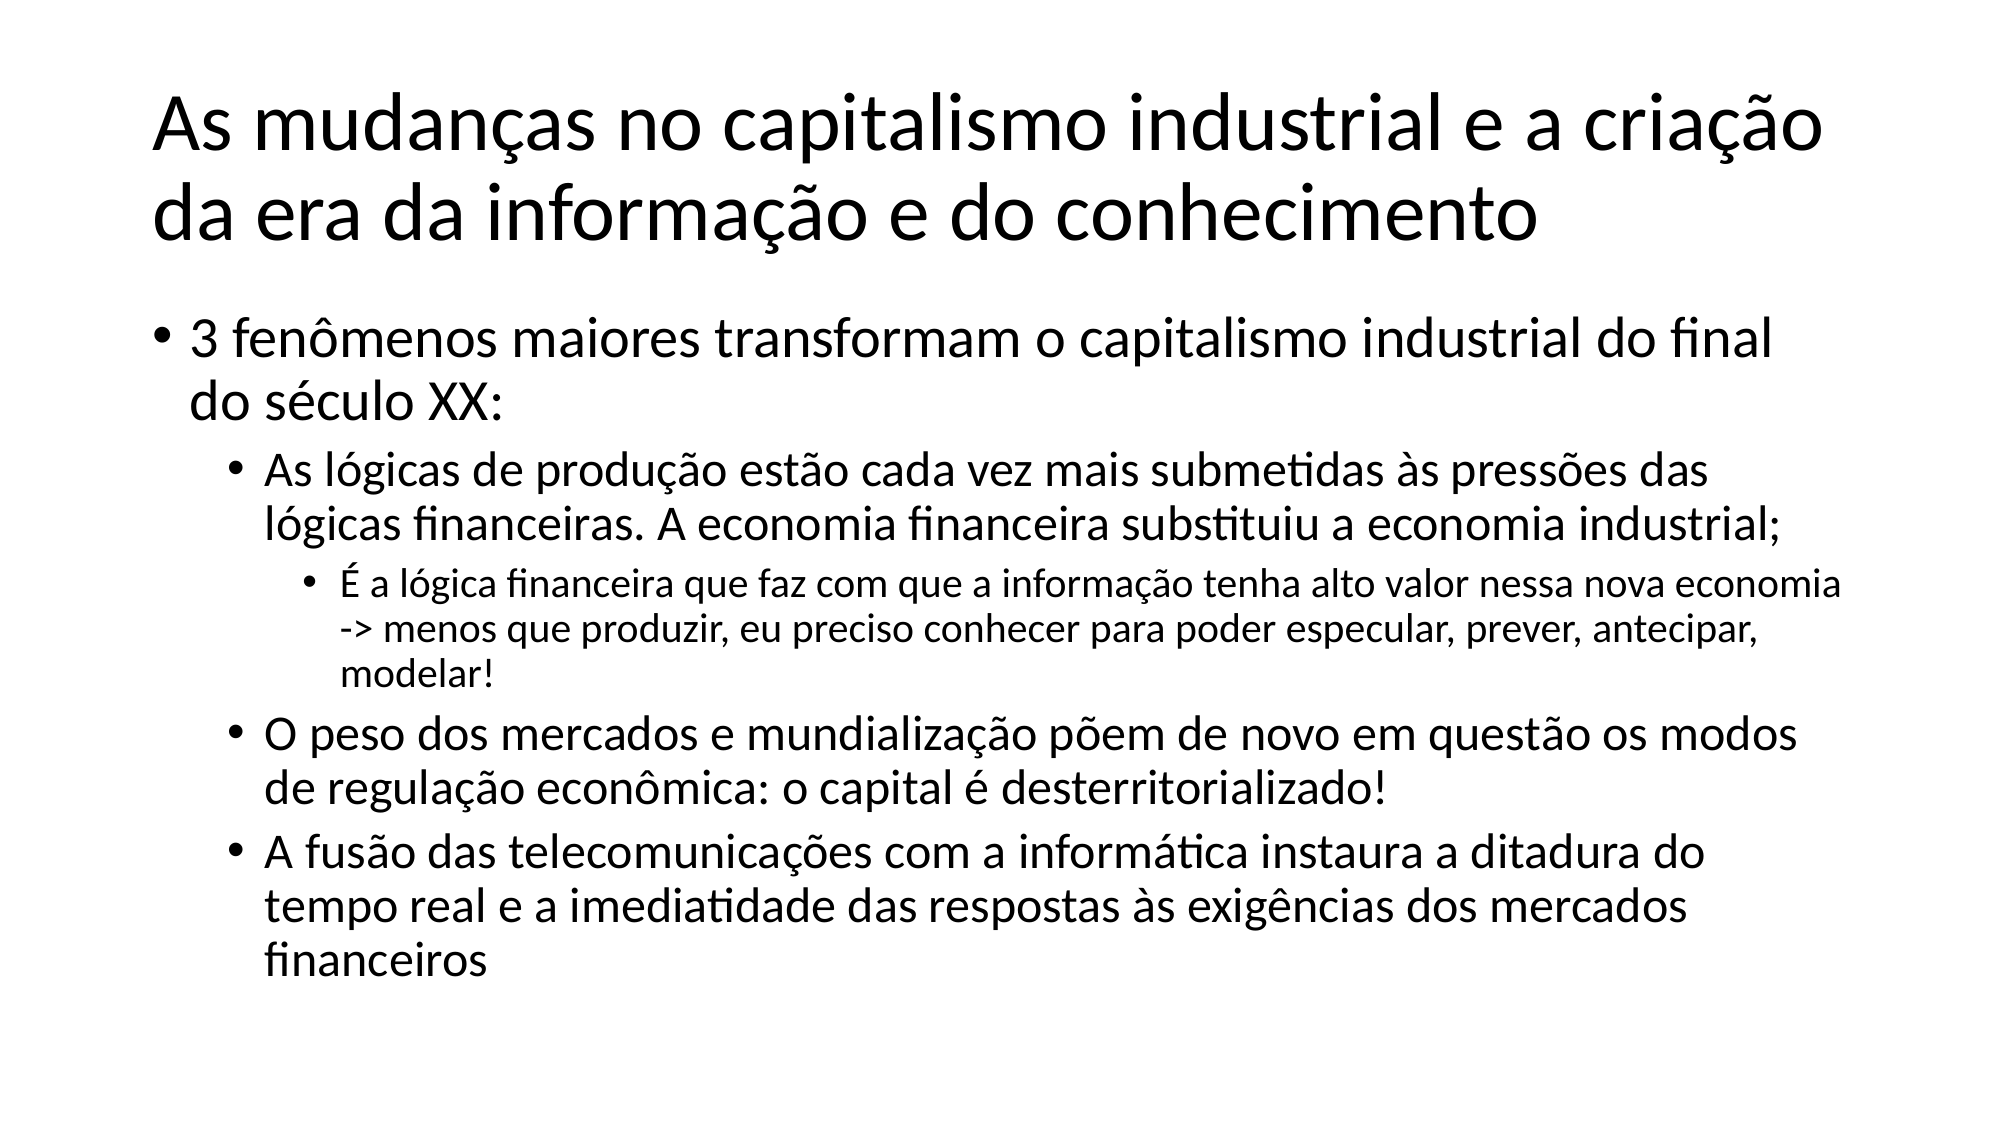

# As mudanças no capitalismo industrial e a criação da era da informação e do conhecimento
3 fenômenos maiores transformam o capitalismo industrial do final do século XX:
As lógicas de produção estão cada vez mais submetidas às pressões das lógicas financeiras. A economia financeira substituiu a economia industrial;
É a lógica financeira que faz com que a informação tenha alto valor nessa nova economia -> menos que produzir, eu preciso conhecer para poder especular, prever, antecipar, modelar!
O peso dos mercados e mundialização põem de novo em questão os modos de regulação econômica: o capital é desterritorializado!
A fusão das telecomunicações com a informática instaura a ditadura do tempo real e a imediatidade das respostas às exigências dos mercados financeiros